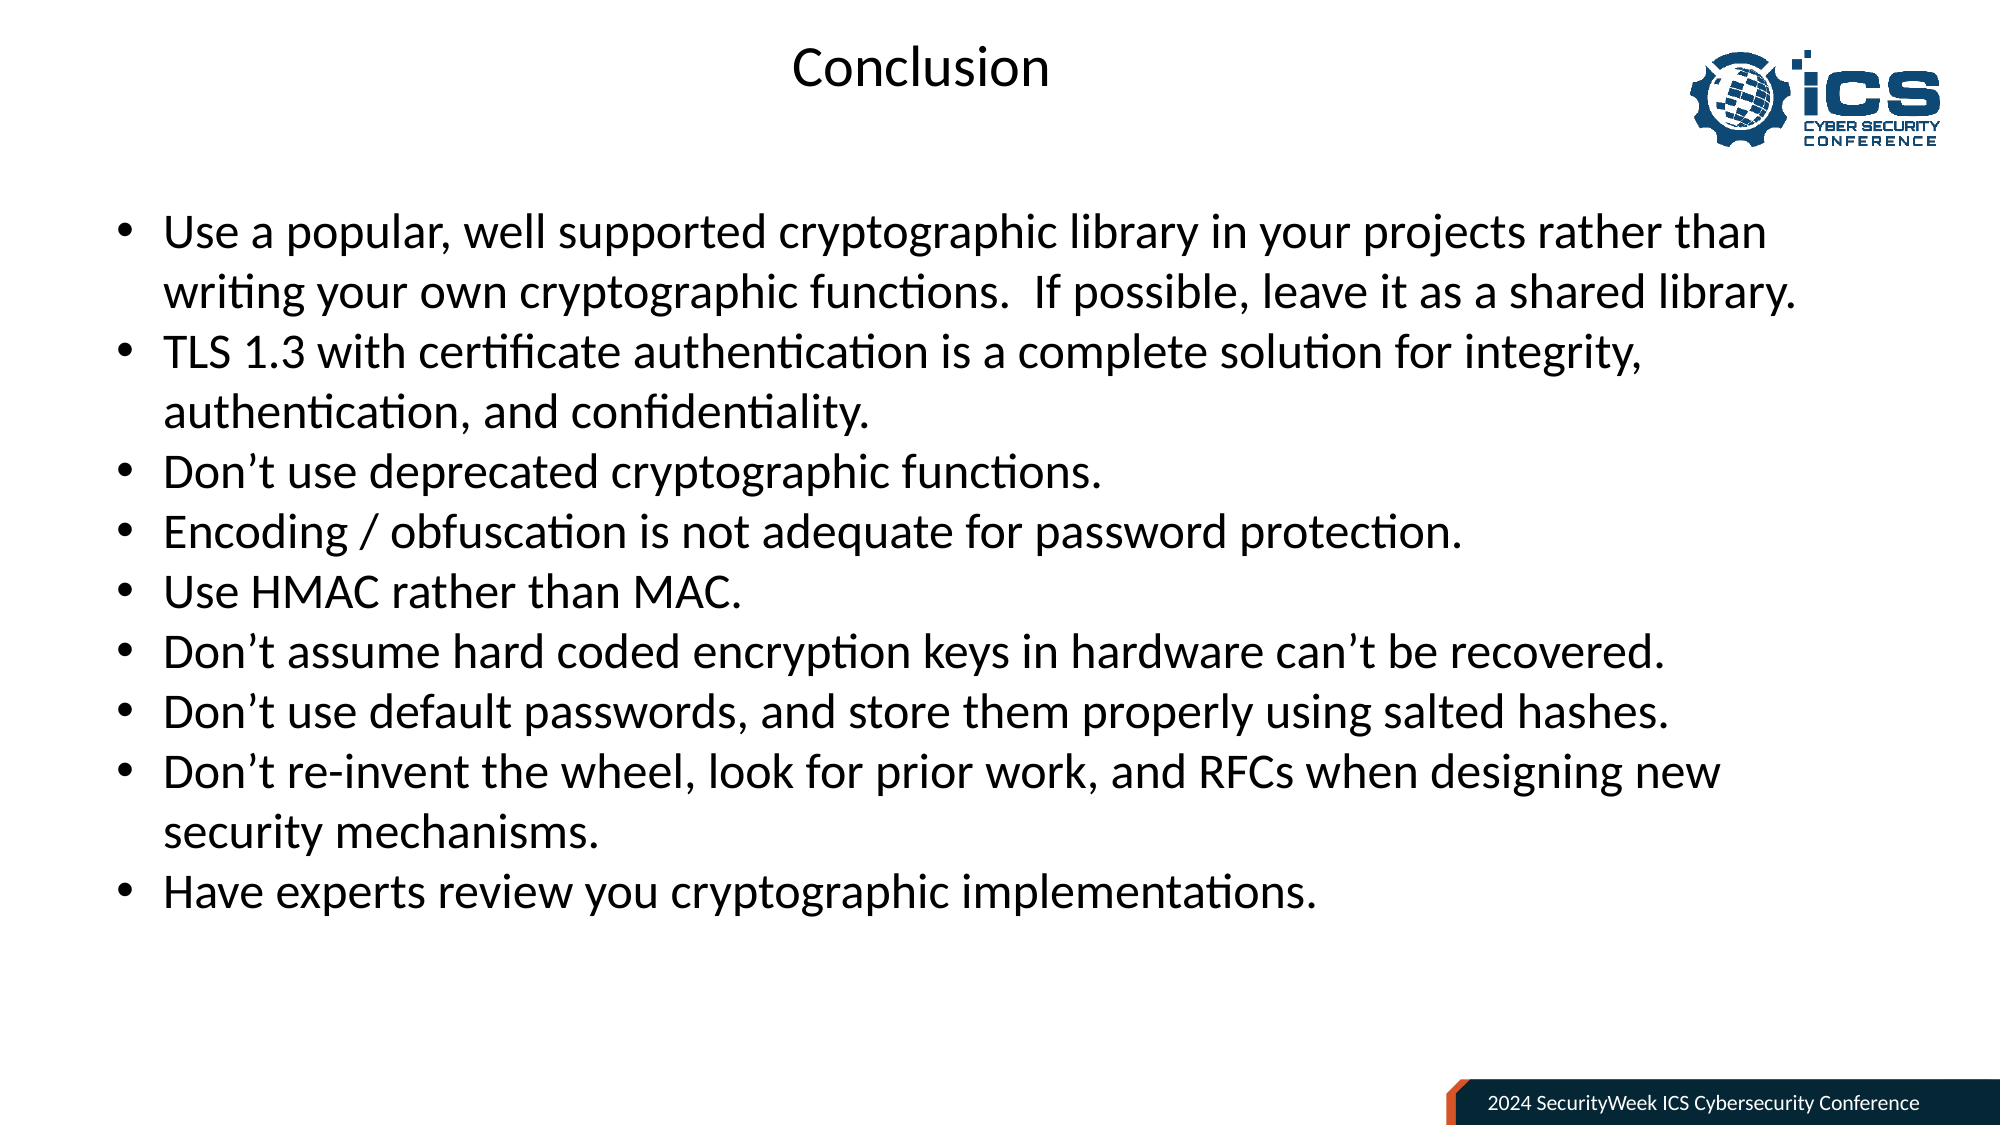

Conclusion
Use a popular, well supported cryptographic library in your projects rather than writing your own cryptographic functions.  If possible, leave it as a shared library.
TLS 1.3 with certificate authentication is a complete solution for integrity, authentication, and confidentiality.
Don’t use deprecated cryptographic functions.
Encoding / obfuscation is not adequate for password protection.
Use HMAC rather than MAC.
Don’t assume hard coded encryption keys in hardware can’t be recovered.
Don’t use default passwords, and store them properly using salted hashes.
Don’t re-invent the wheel, look for prior work, and RFCs when designing new security mechanisms.
Have experts review you cryptographic implementations.